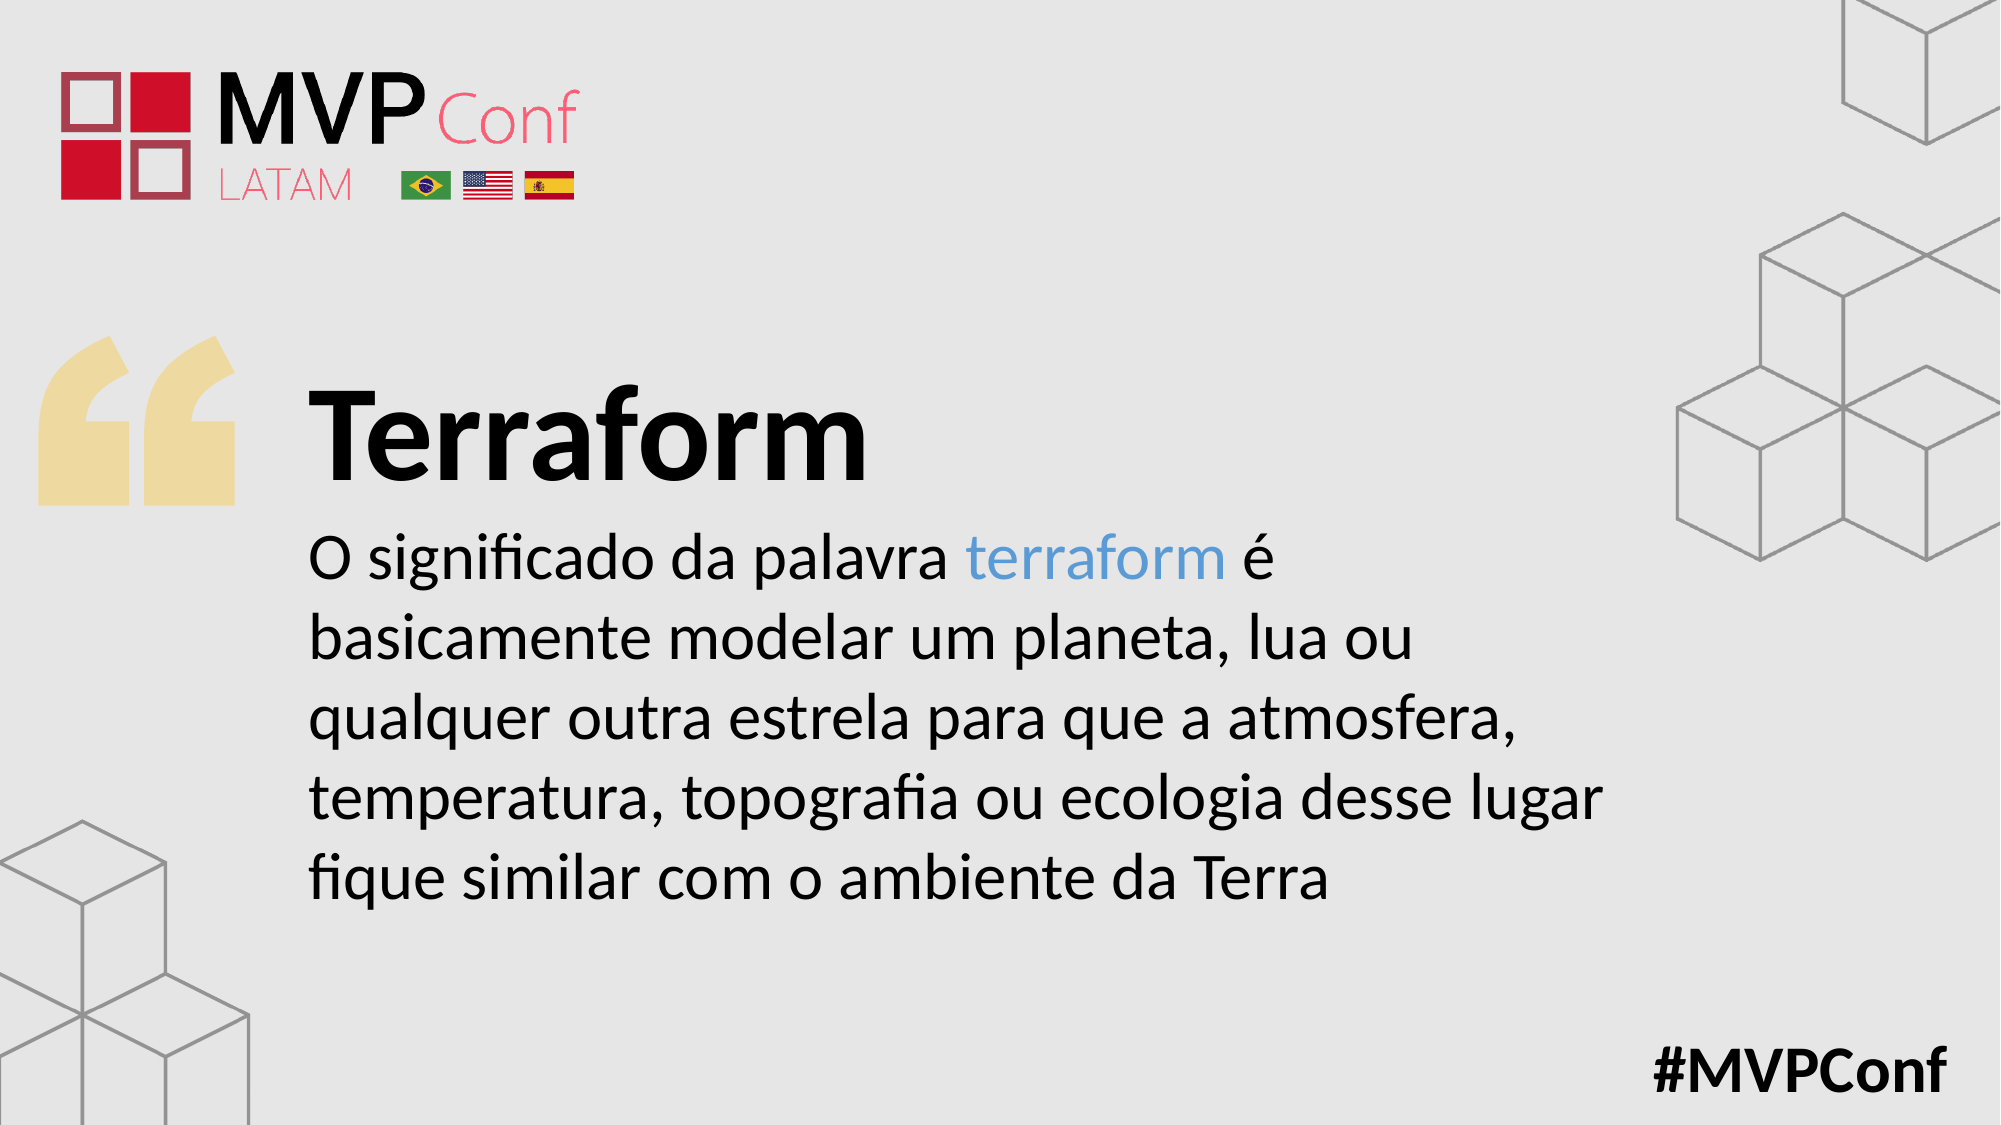

Terraform
O significado da palavra terraform é basicamente modelar um planeta, lua ou qualquer outra estrela para que a atmosfera, temperatura, topografia ou ecologia desse lugar fique similar com o ambiente da Terra